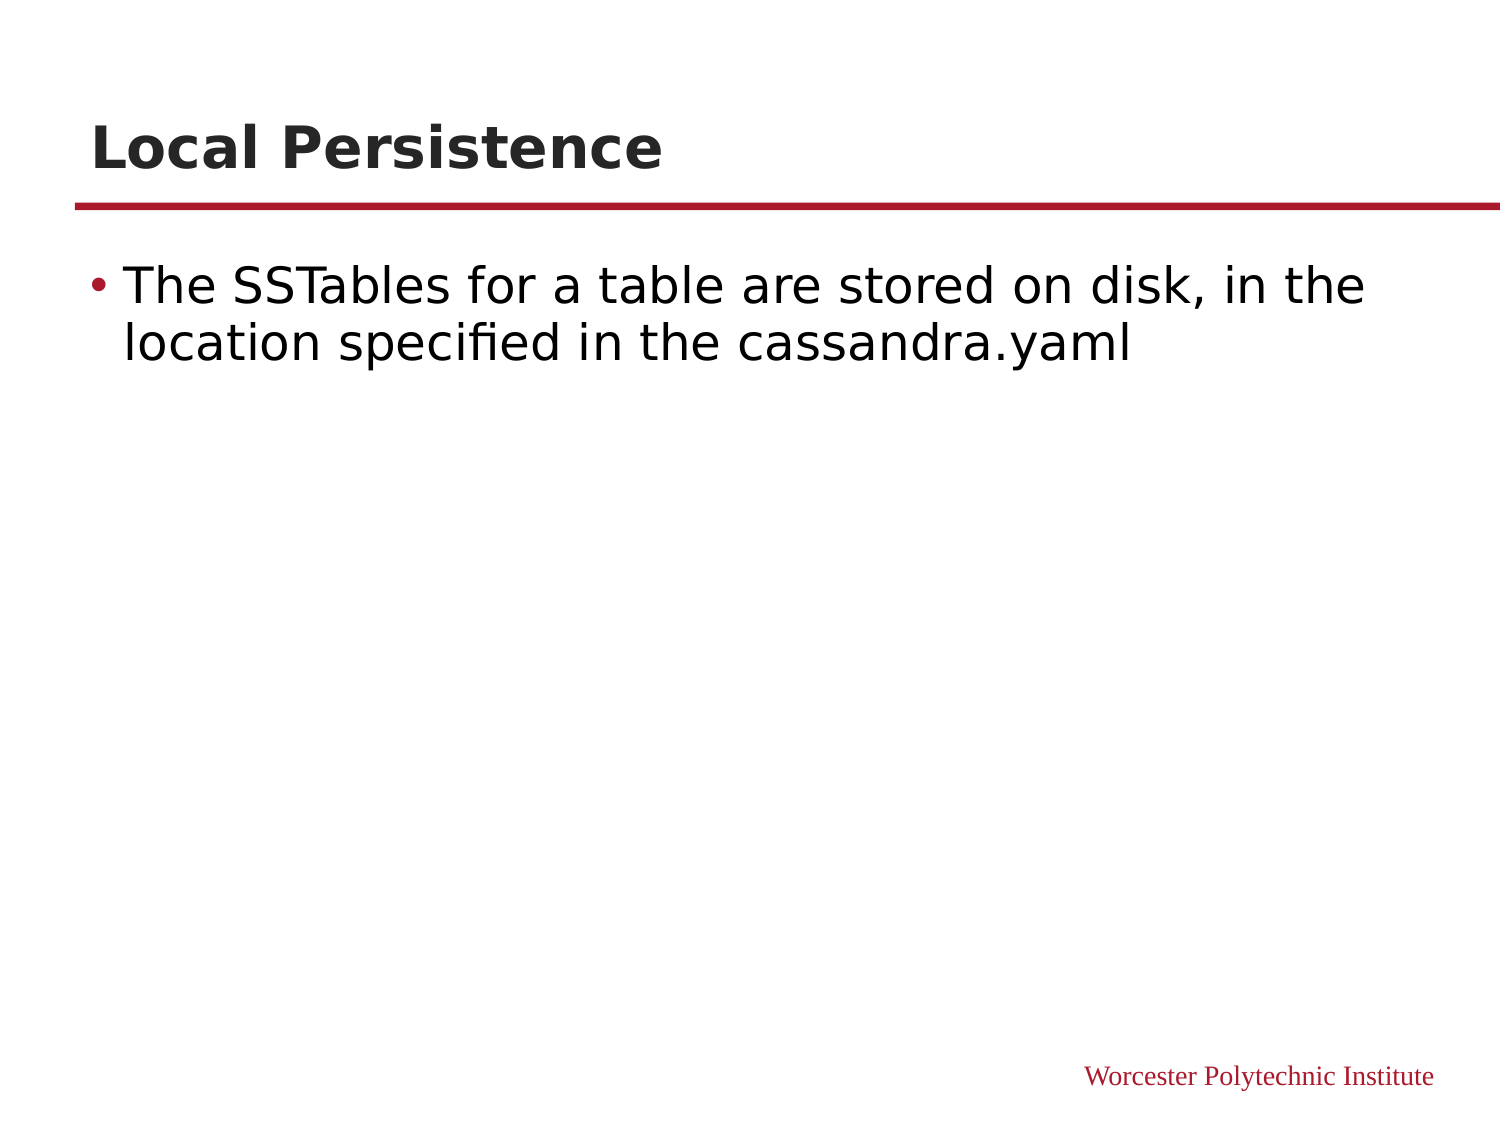

# Local Persistence
The SSTables for a table are stored on disk, in the location specified in the cassandra.yaml